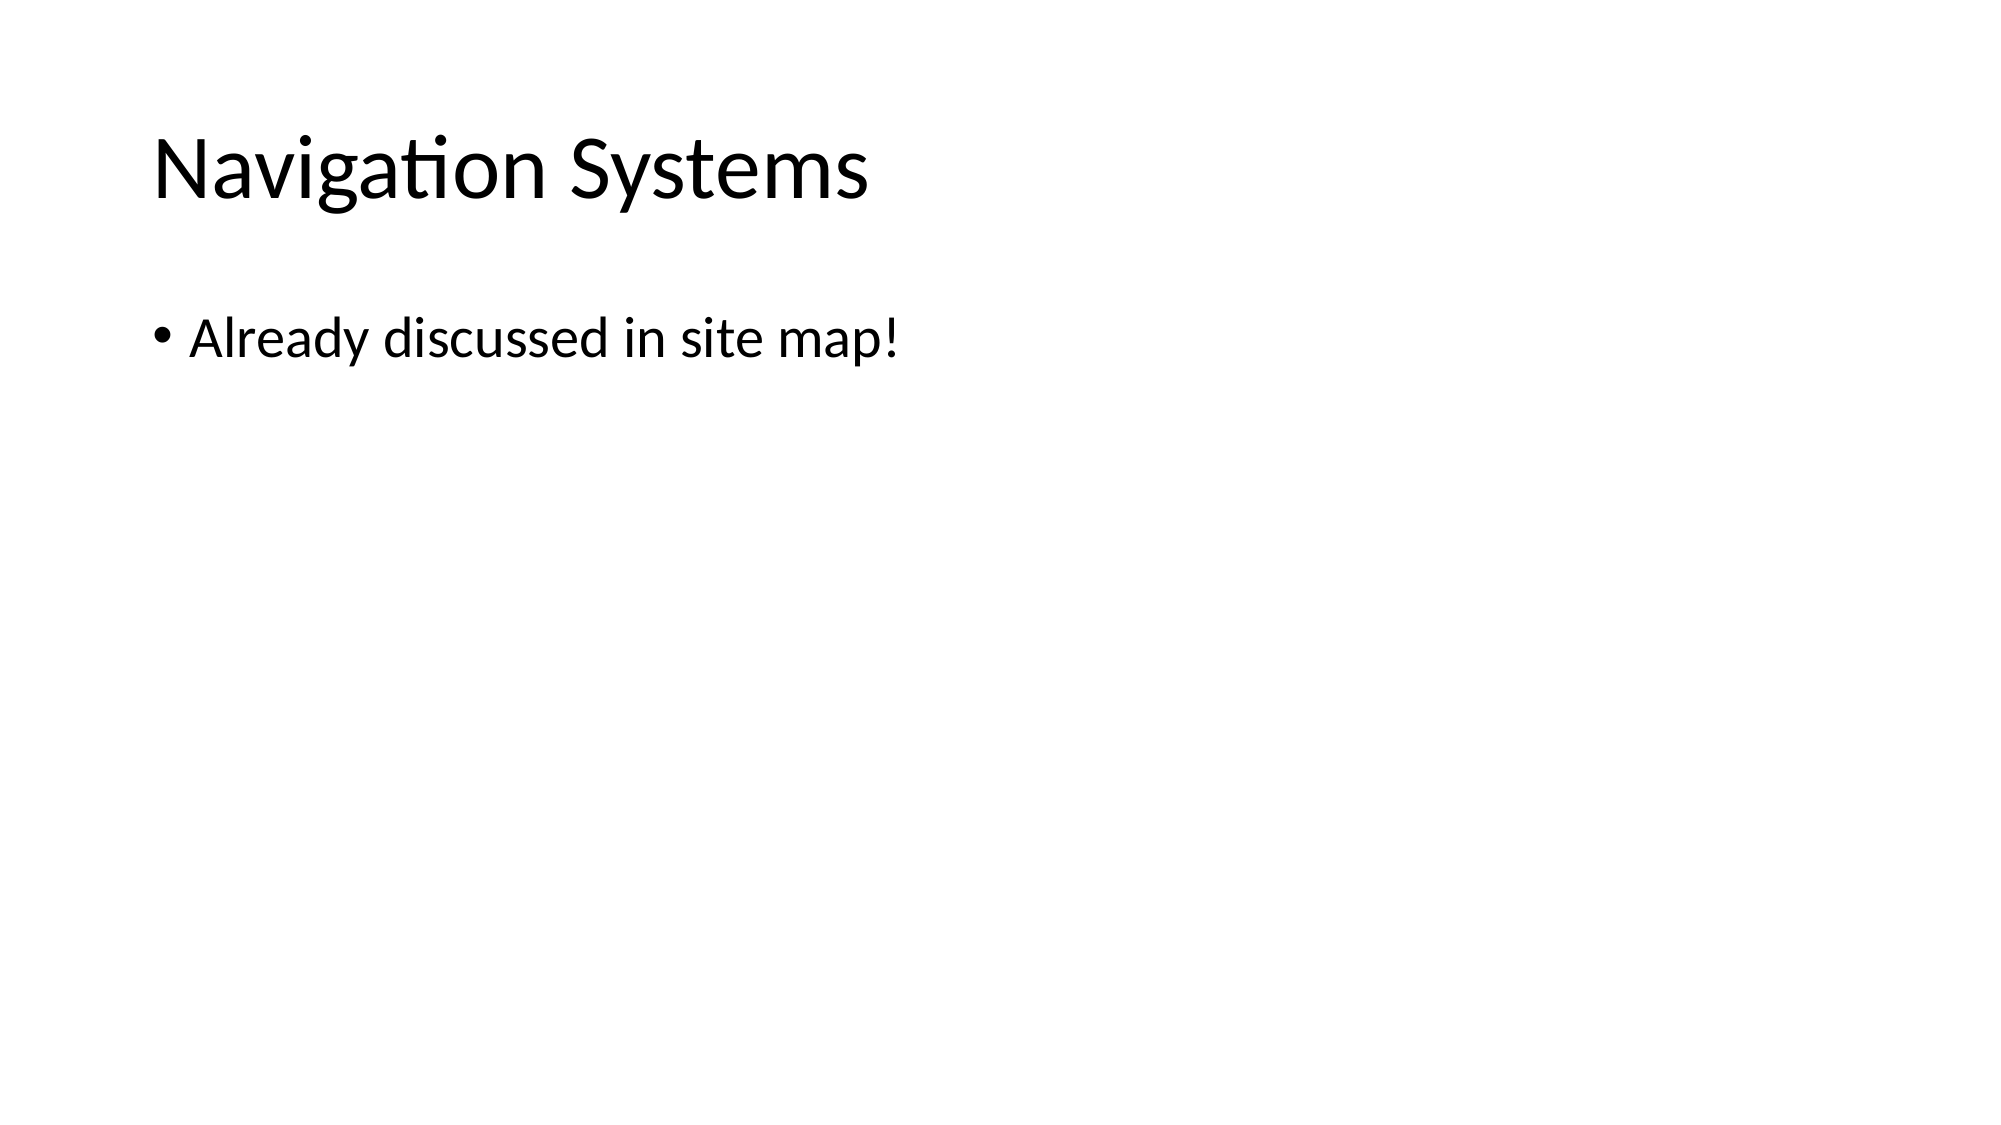

# Navigation Systems
Already discussed in site map!